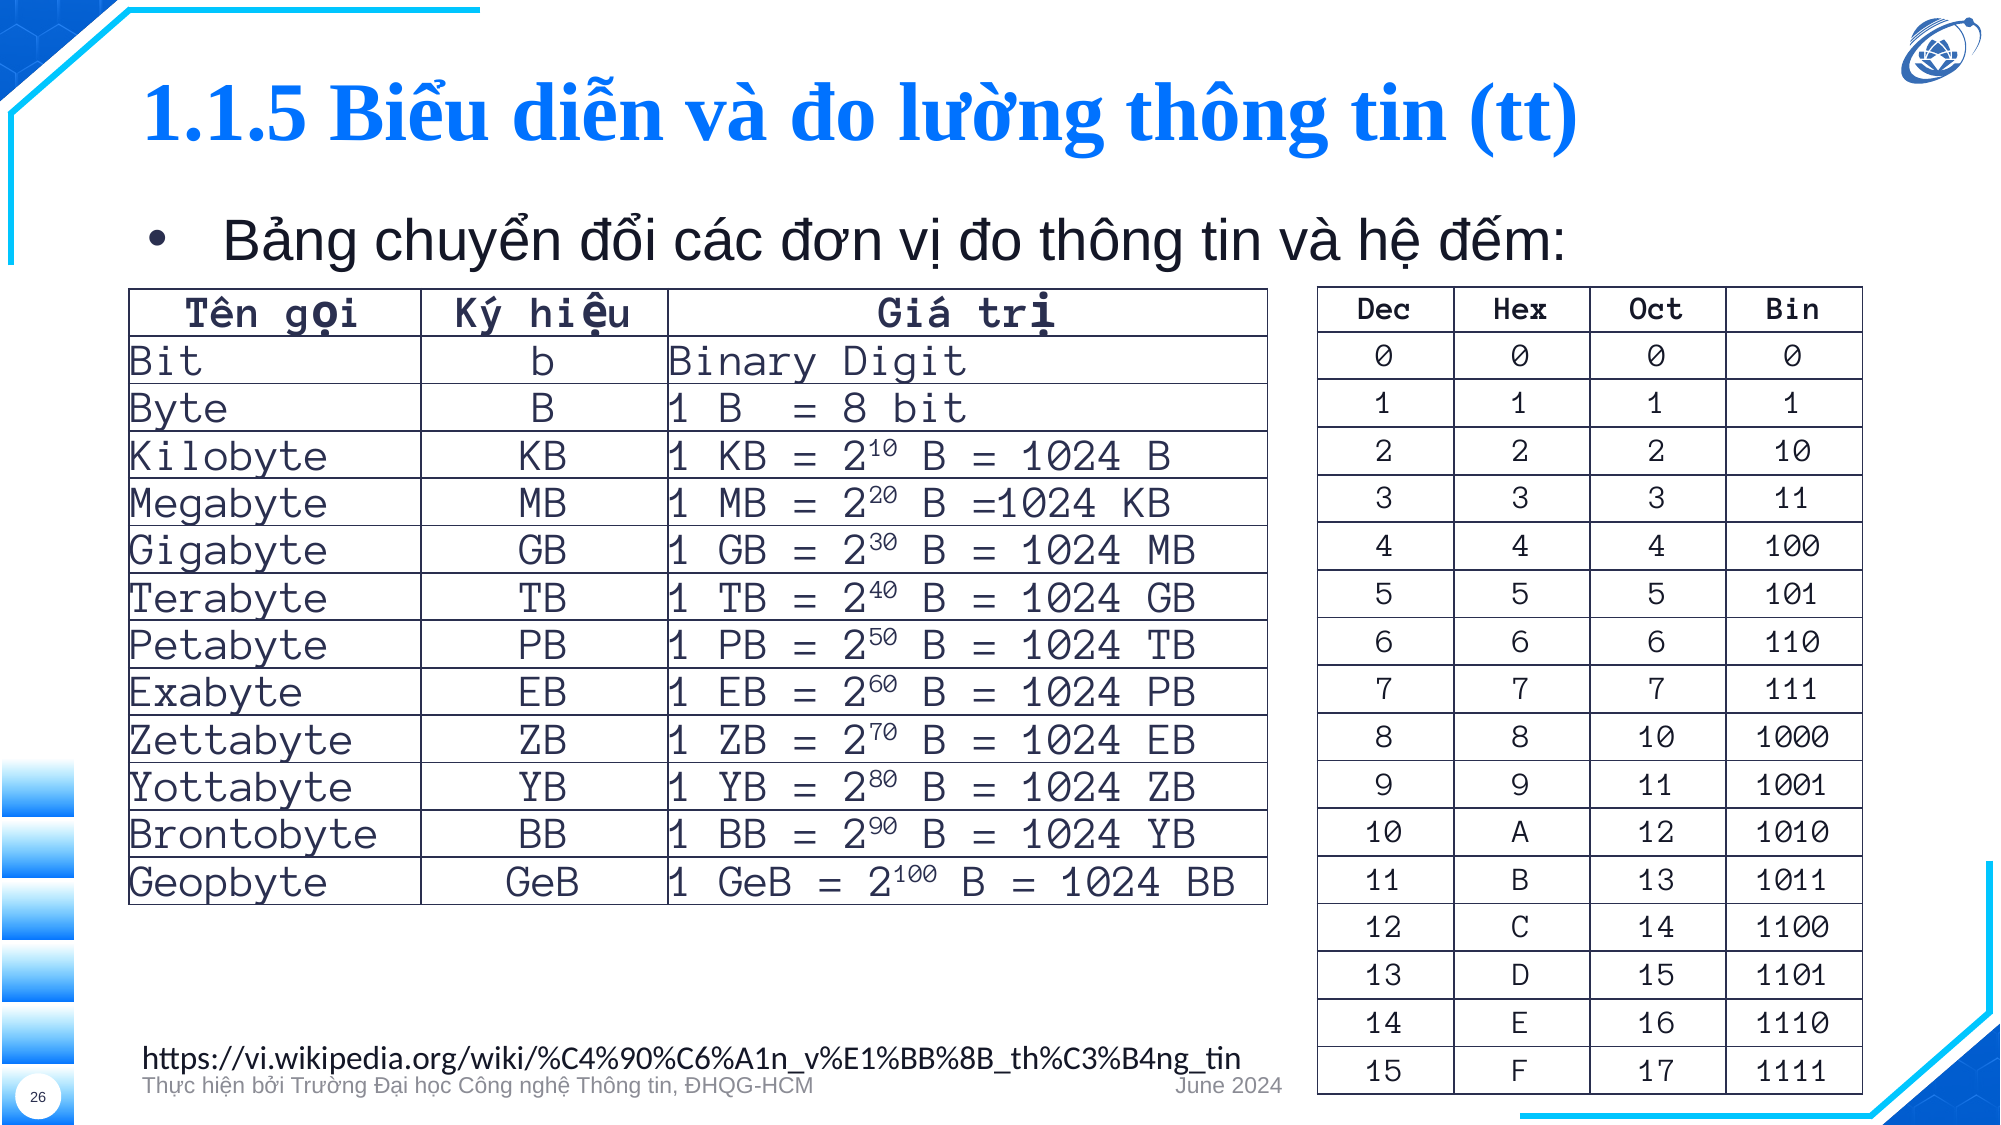

# 1.1.5 Biểu diễn và đo lường thông tin (tt)
Bảng chuyển đổi các đơn vị đo thông tin và hệ đếm:
| Dec | Hex | Oct | Bin |
| --- | --- | --- | --- |
| 0 | 0 | 0 | 0 |
| 1 | 1 | 1 | 1 |
| 2 | 2 | 2 | 10 |
| 3 | 3 | 3 | 11 |
| 4 | 4 | 4 | 100 |
| 5 | 5 | 5 | 101 |
| 6 | 6 | 6 | 110 |
| 7 | 7 | 7 | 111 |
| 8 | 8 | 10 | 1000 |
| 9 | 9 | 11 | 1001 |
| 10 | A | 12 | 1010 |
| 11 | B | 13 | 1011 |
| 12 | C | 14 | 1100 |
| 13 | D | 15 | 1101 |
| 14 | E | 16 | 1110 |
| 15 | F | 17 | 1111 |
| Tên gọi | Ký hiệu | Giá trị |
| --- | --- | --- |
| Bit | b | Binary Digit |
| Byte | B | 1 B = 8 bit |
| Kilobyte | KB | 1 KB = 210 B = 1024 B |
| Megabyte | MB | 1 MB = 220 B =1024 KB |
| Gigabyte | GB | 1 GB = 230 B = 1024 MB |
| Terabyte | TB | 1 TB = 240 B = 1024 GB |
| Petabyte | PB | 1 PB = 250 B = 1024 TB |
| Exabyte | EB | 1 EB = 260 B = 1024 PB |
| Zettabyte | ZB | 1 ZB = 270 B = 1024 EB |
| Yottabyte | YB | 1 YB = 280 B = 1024 ZB |
| Brontobyte | BB | 1 BB = 290 B = 1024 YB |
| Geopbyte | GeB | 1 GeB = 2100 B = 1024 BB |
https://vi.wikipedia.org/wiki/%C4%90%C6%A1n_v%E1%BB%8B_th%C3%B4ng_tin
Thực hiện bởi Trường Đại học Công nghệ Thông tin, ĐHQG-HCM
June 2024
26